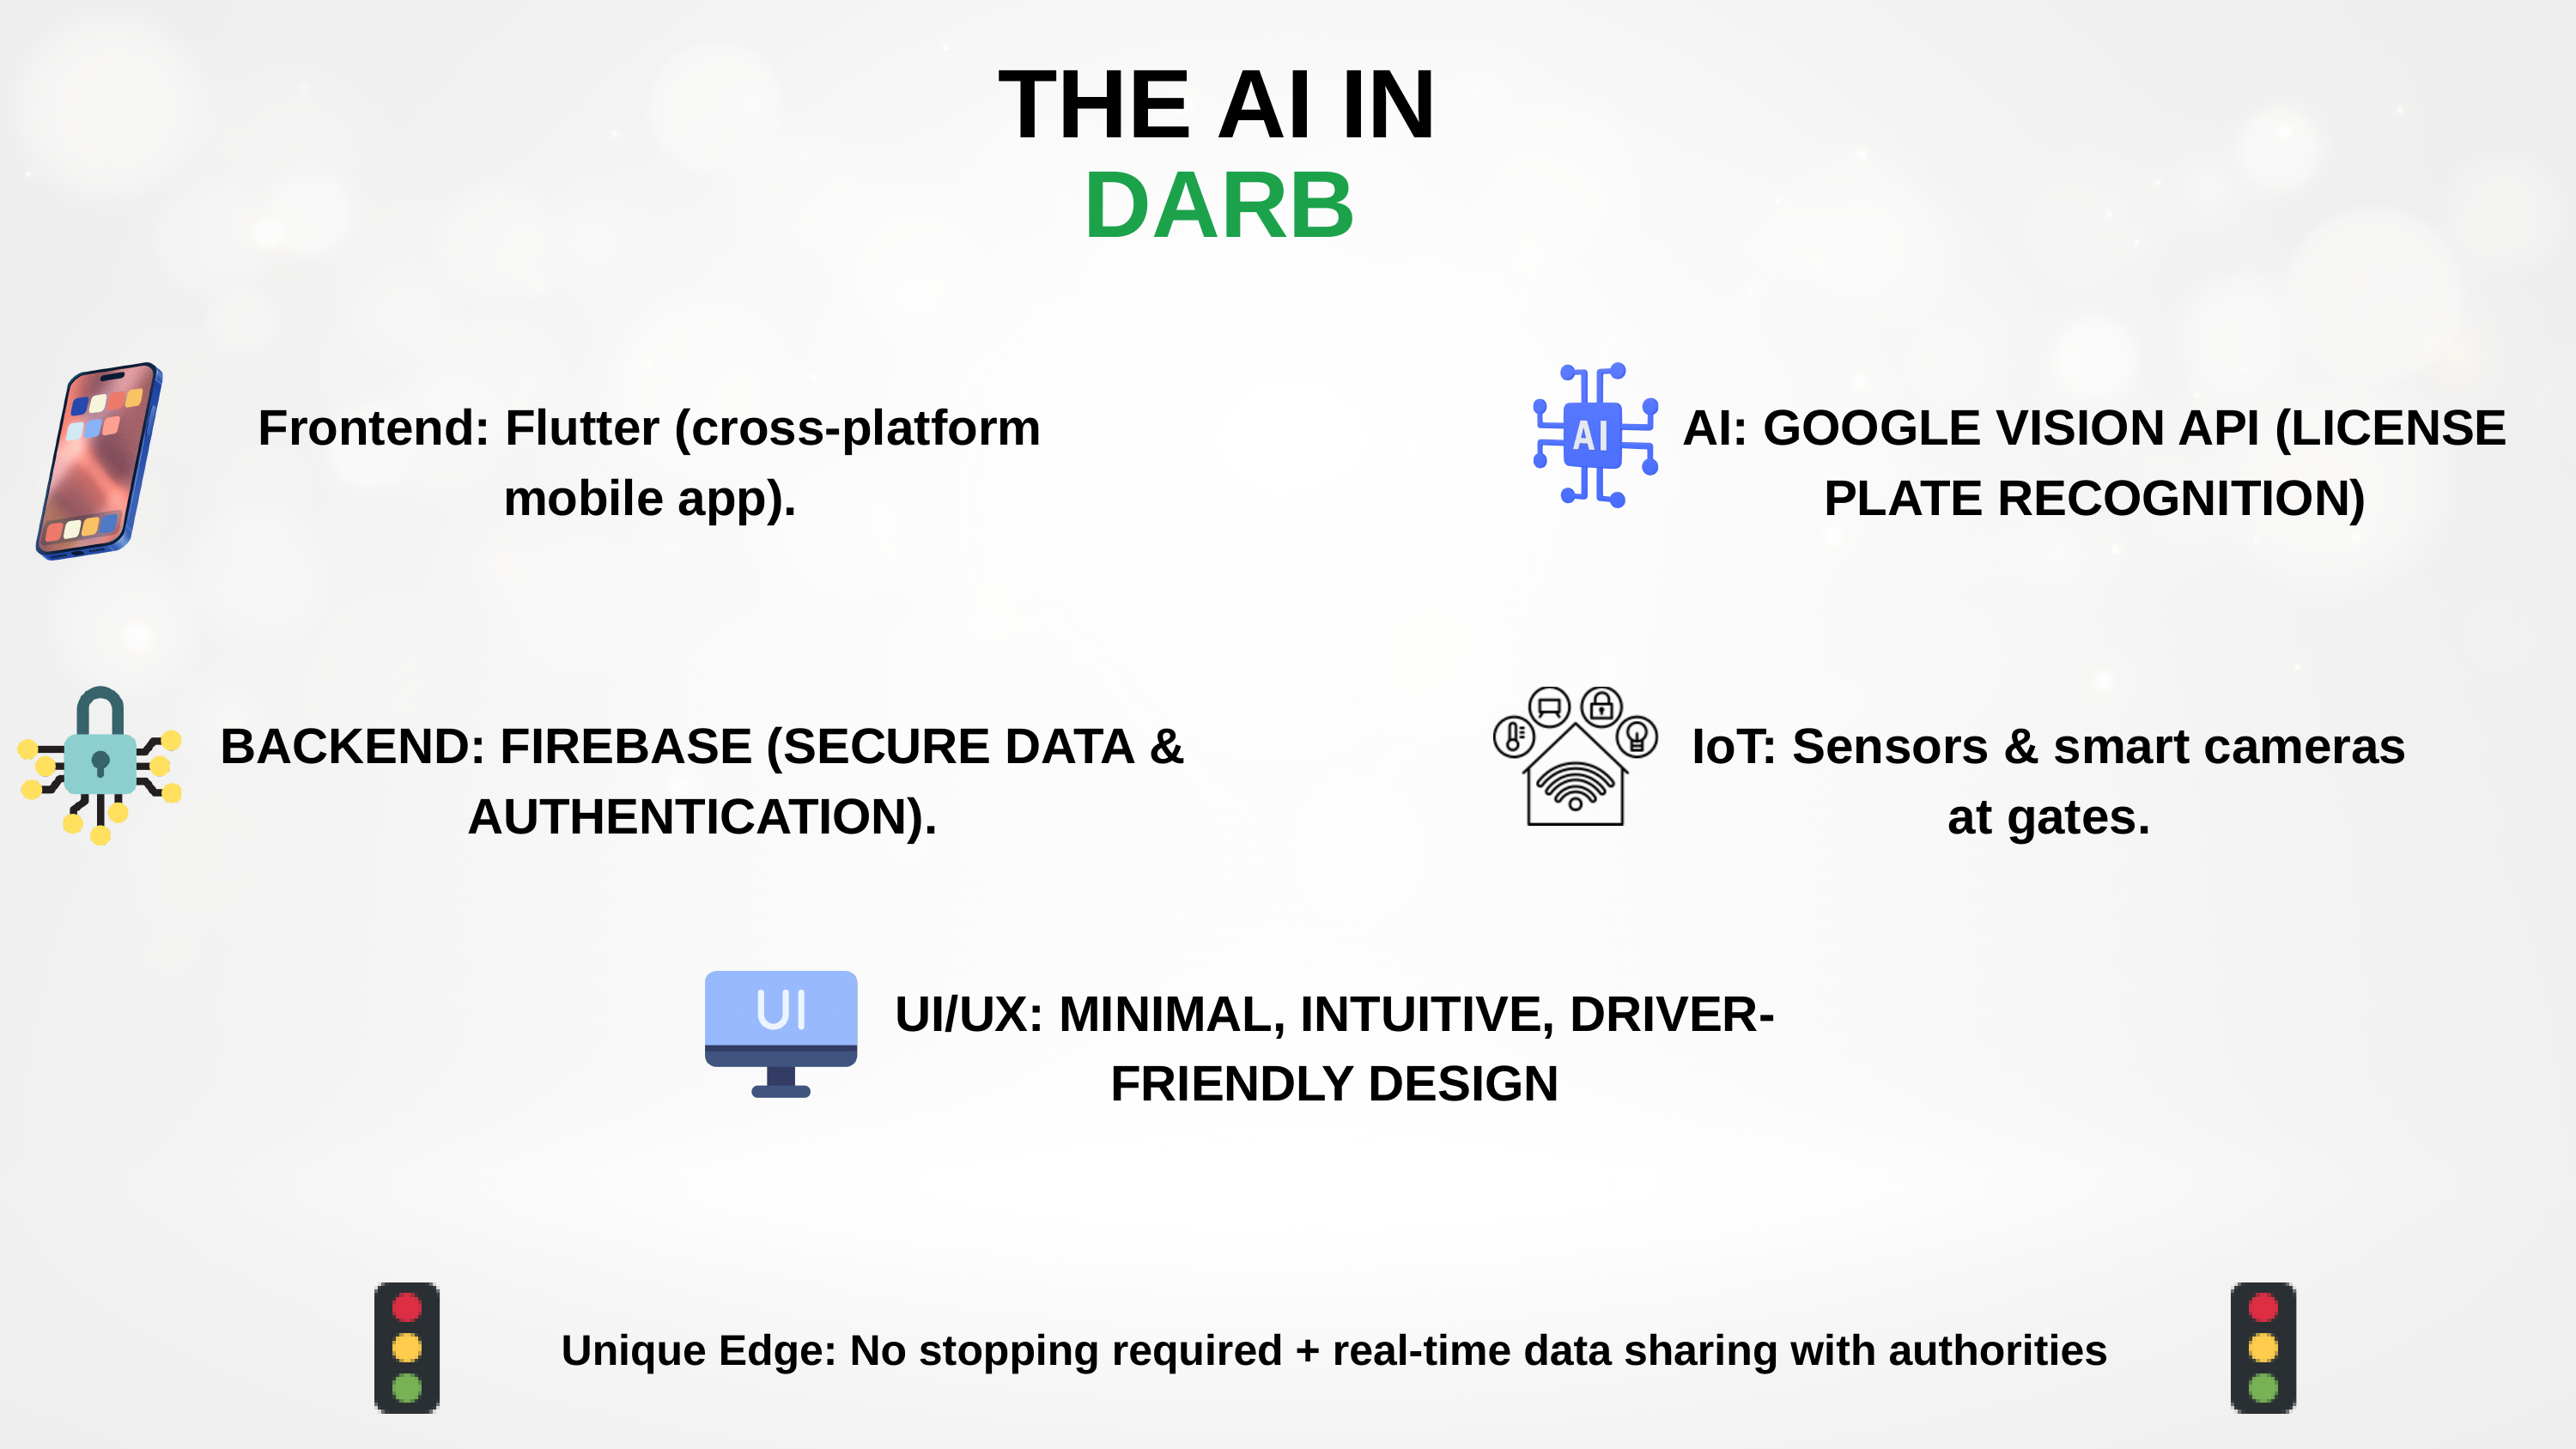

THE AI IN
DARB

Frontend: Flutter (cross-platform mobile app).
AI: GOOGLE VISION API (LICENSE PLATE RECOGNITION)

BACKEND: FIREBASE (SECURE DATA & AUTHENTICATION).
IoT: Sensors & smart cameras at gates.
UI/UX: MINIMAL, INTUITIVE, DRIVER-FRIENDLY DESIGN

Unique Edge: No stopping required + real-time data sharing with authorities